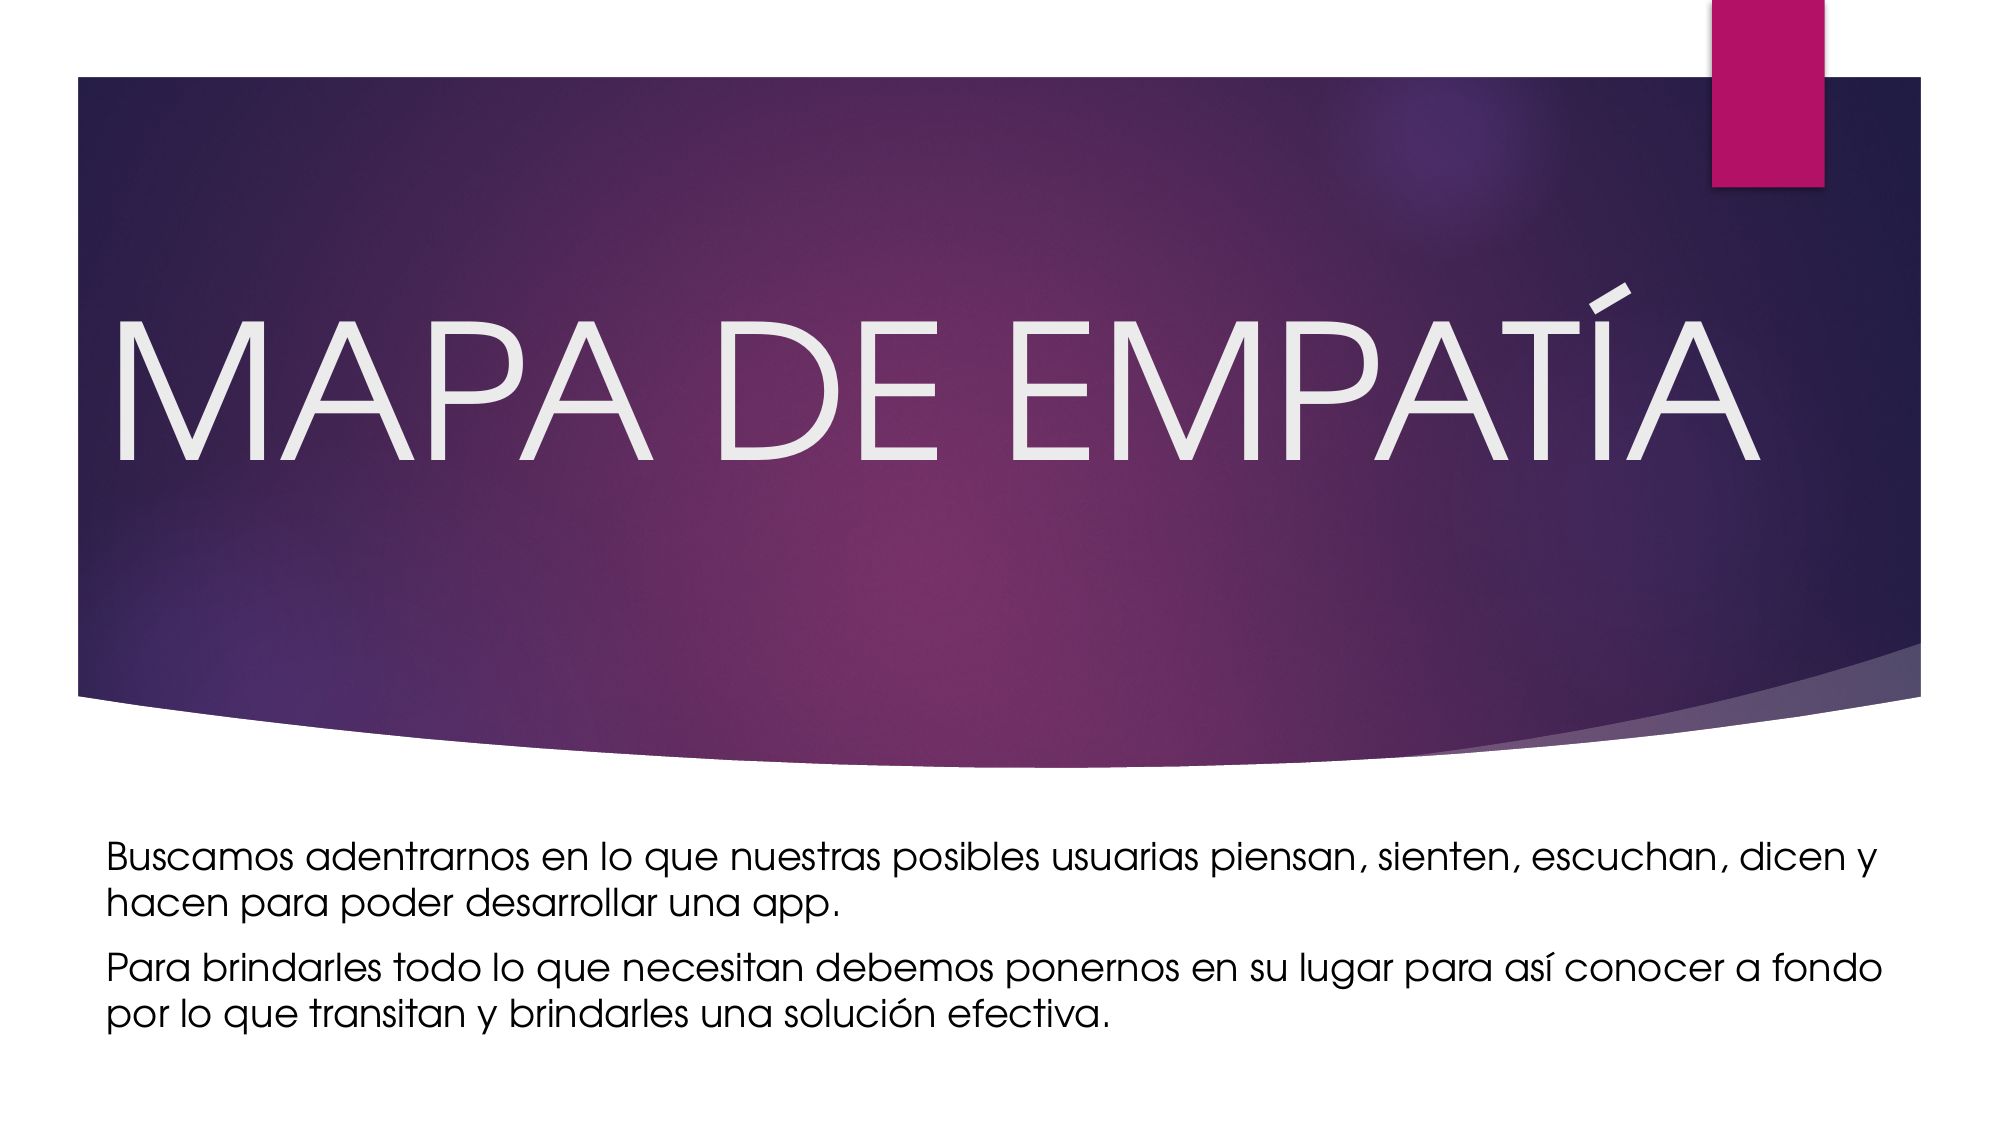

# MAPA DE EMPATÍA
Buscamos adentrarnos en lo que nuestras posibles usuarias piensan, sienten, escuchan, dicen y hacen para poder desarrollar una app.
Para brindarles todo lo que necesitan debemos ponernos en su lugar para así conocer a fondo por lo que transitan y brindarles una solución efectiva.